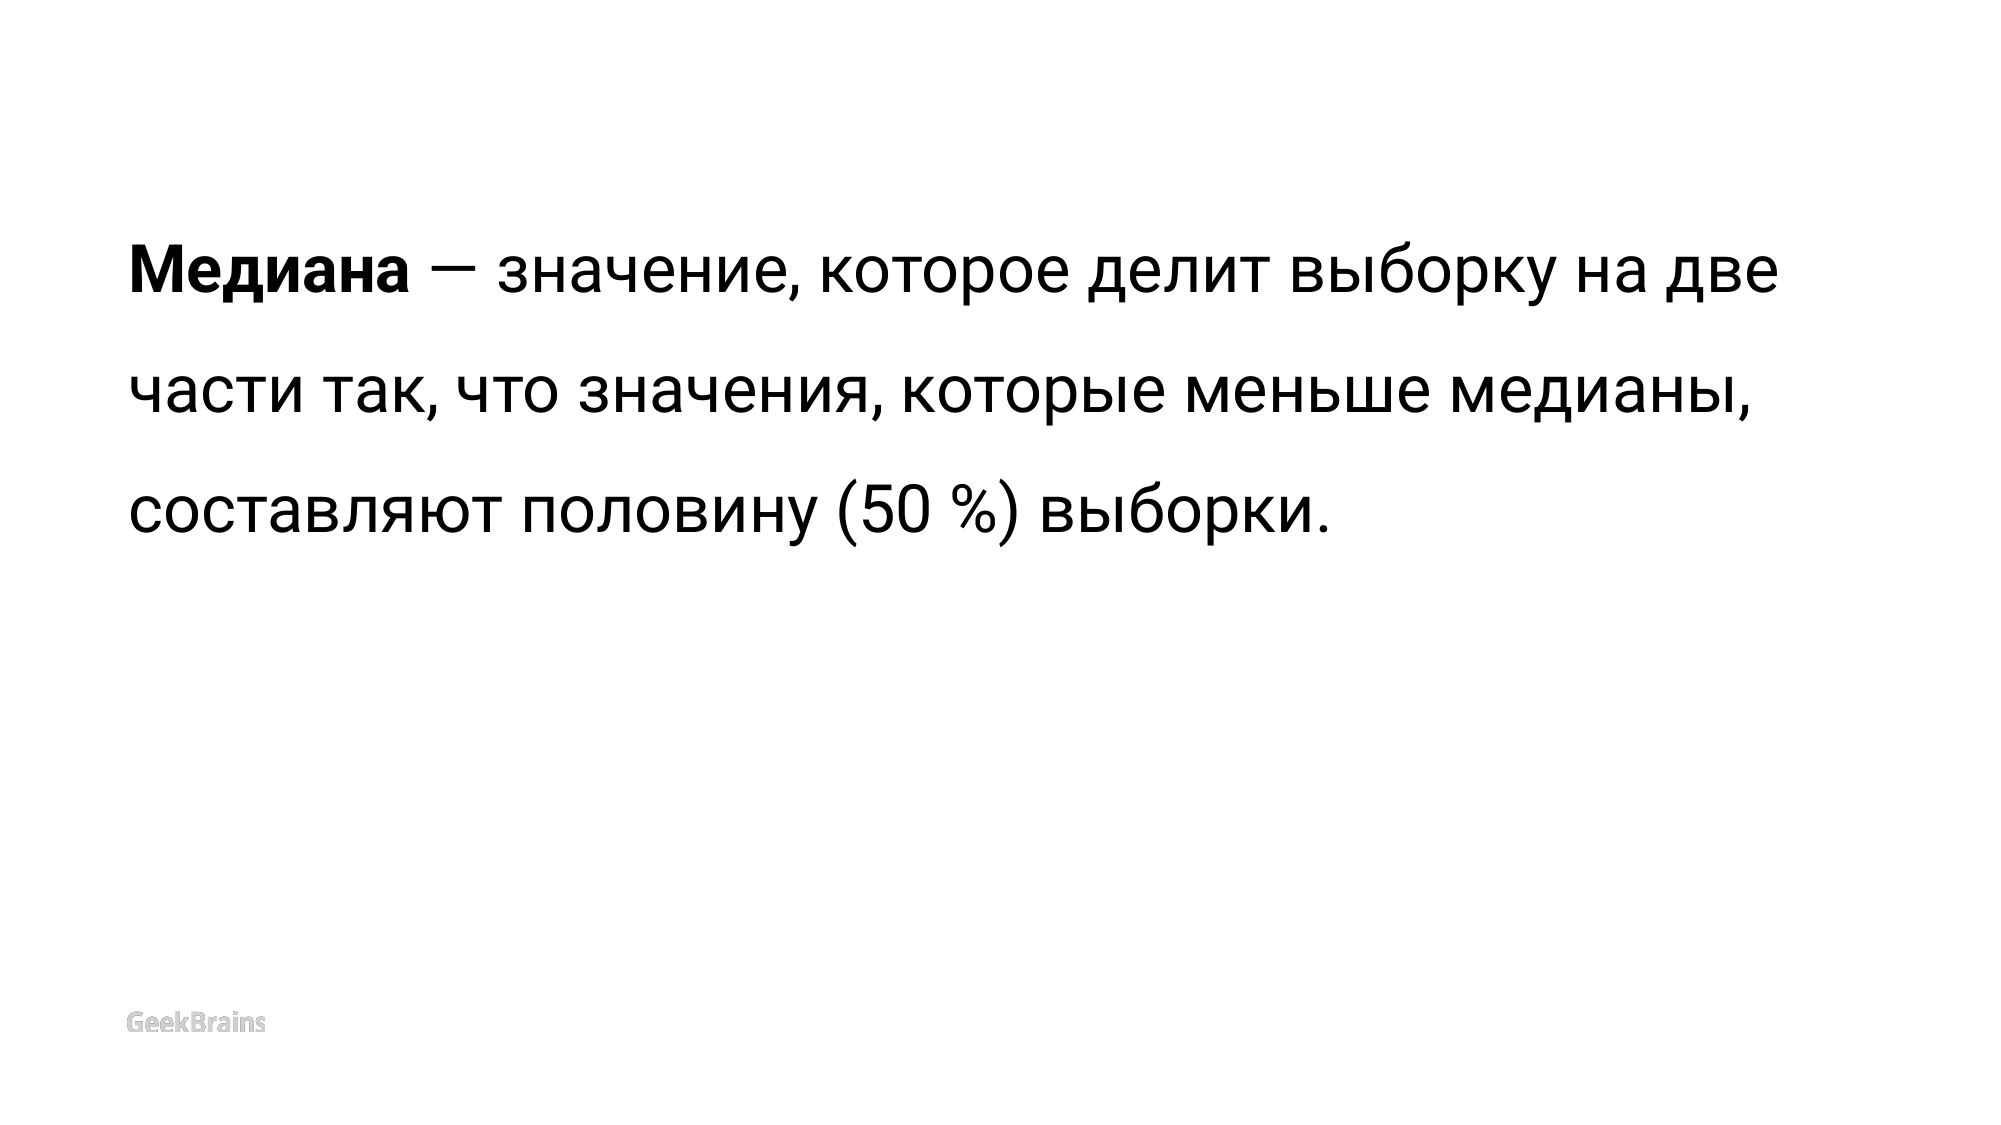

# Медиана — значение, которое делит выборку на две части так, что значения, которые меньше медианы, составляют половину (50 %) выборки.